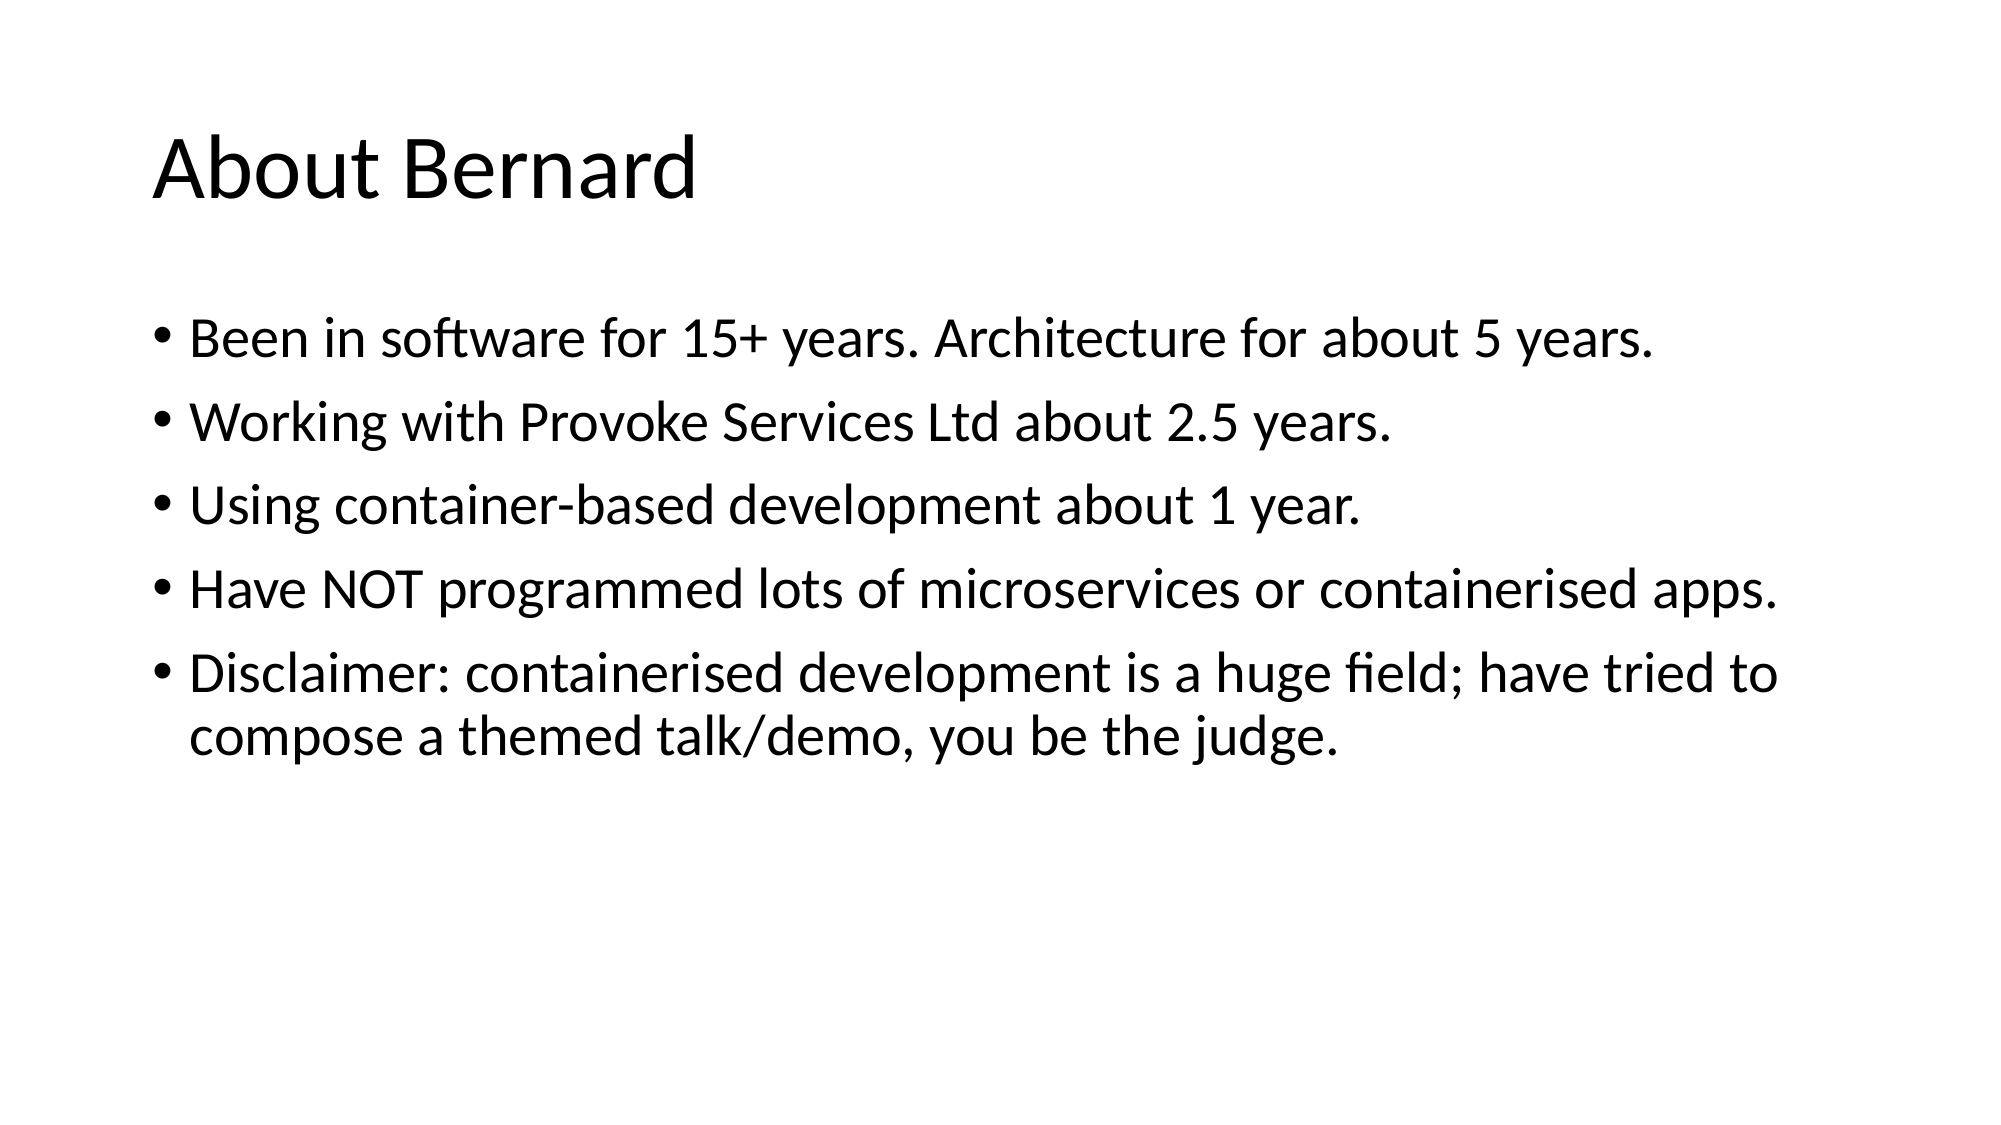

# About Bernard
Been in software for 15+ years. Architecture for about 5 years.
Working with Provoke Services Ltd about 2.5 years.
Using container-based development about 1 year.
Have NOT programmed lots of microservices or containerised apps.
Disclaimer: containerised development is a huge field; have tried to compose a themed talk/demo, you be the judge.